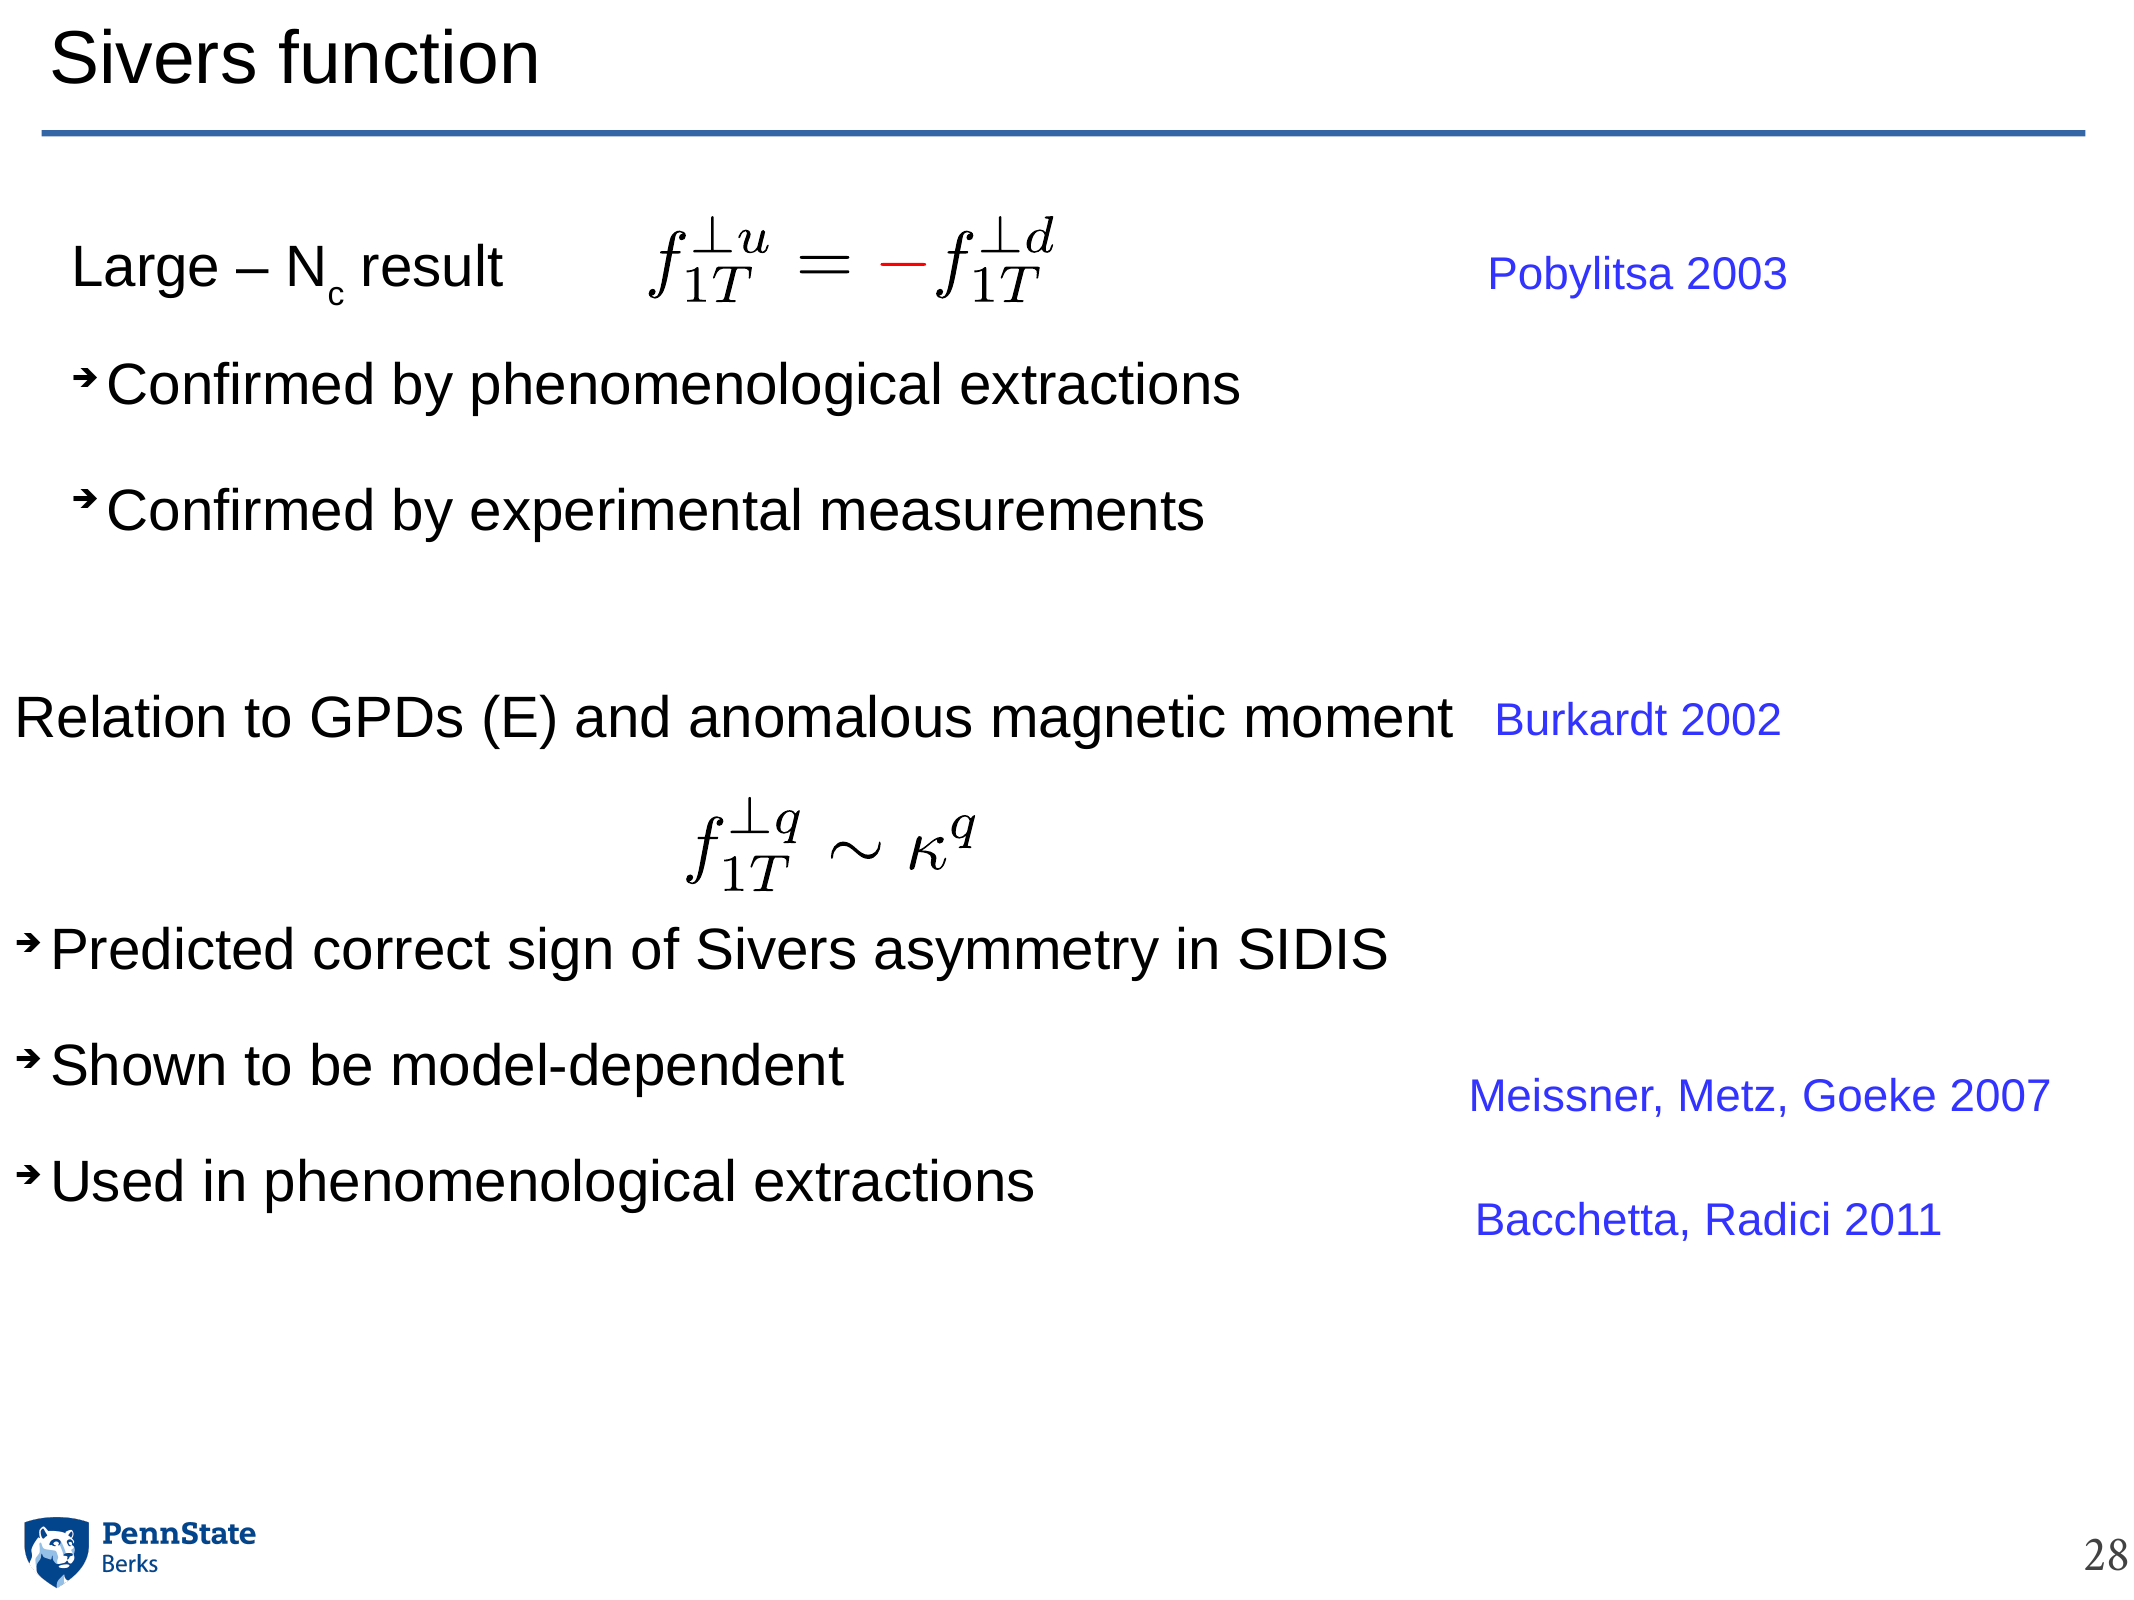

Sivers function

Large – Nc result

Confirmed by phenomenological extractions

Confirmed by experimental measurements
Pobylitsa 2003
Relation to GPDs (E) and anomalous magnetic moment

Predicted correct sign of Sivers asymmetry in SIDIS

Shown to be model-dependent

Used in phenomenological extractions

Burkardt 2002

Meissner, Metz, Goeke 2007
Bacchetta, Radici 2011
28